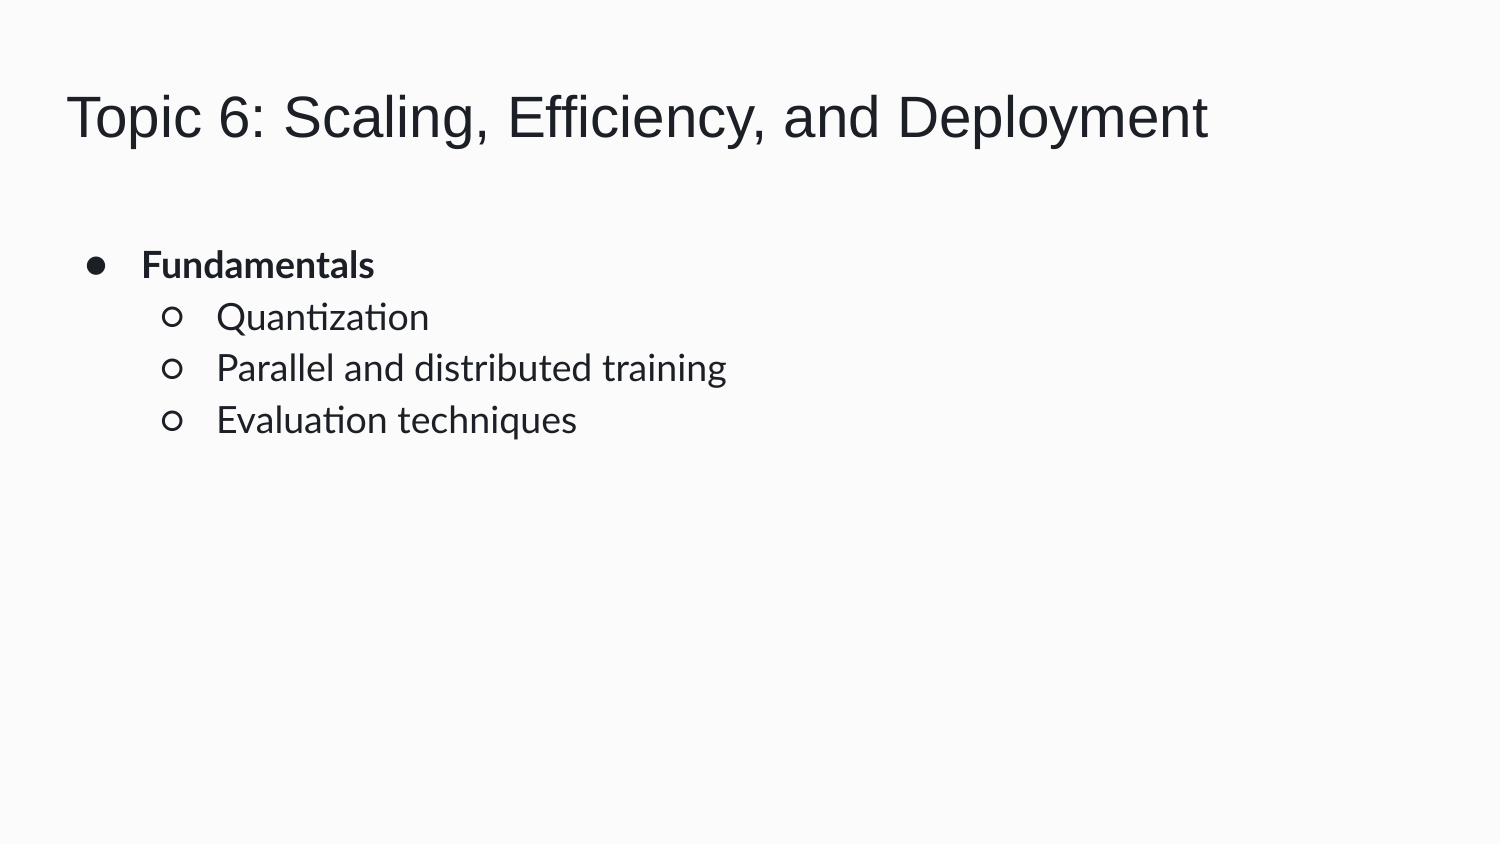

# Topic 6: Scaling, Efficiency, and Deployment

Fundamentals
Quantization
Parallel and distributed training
Evaluation techniques